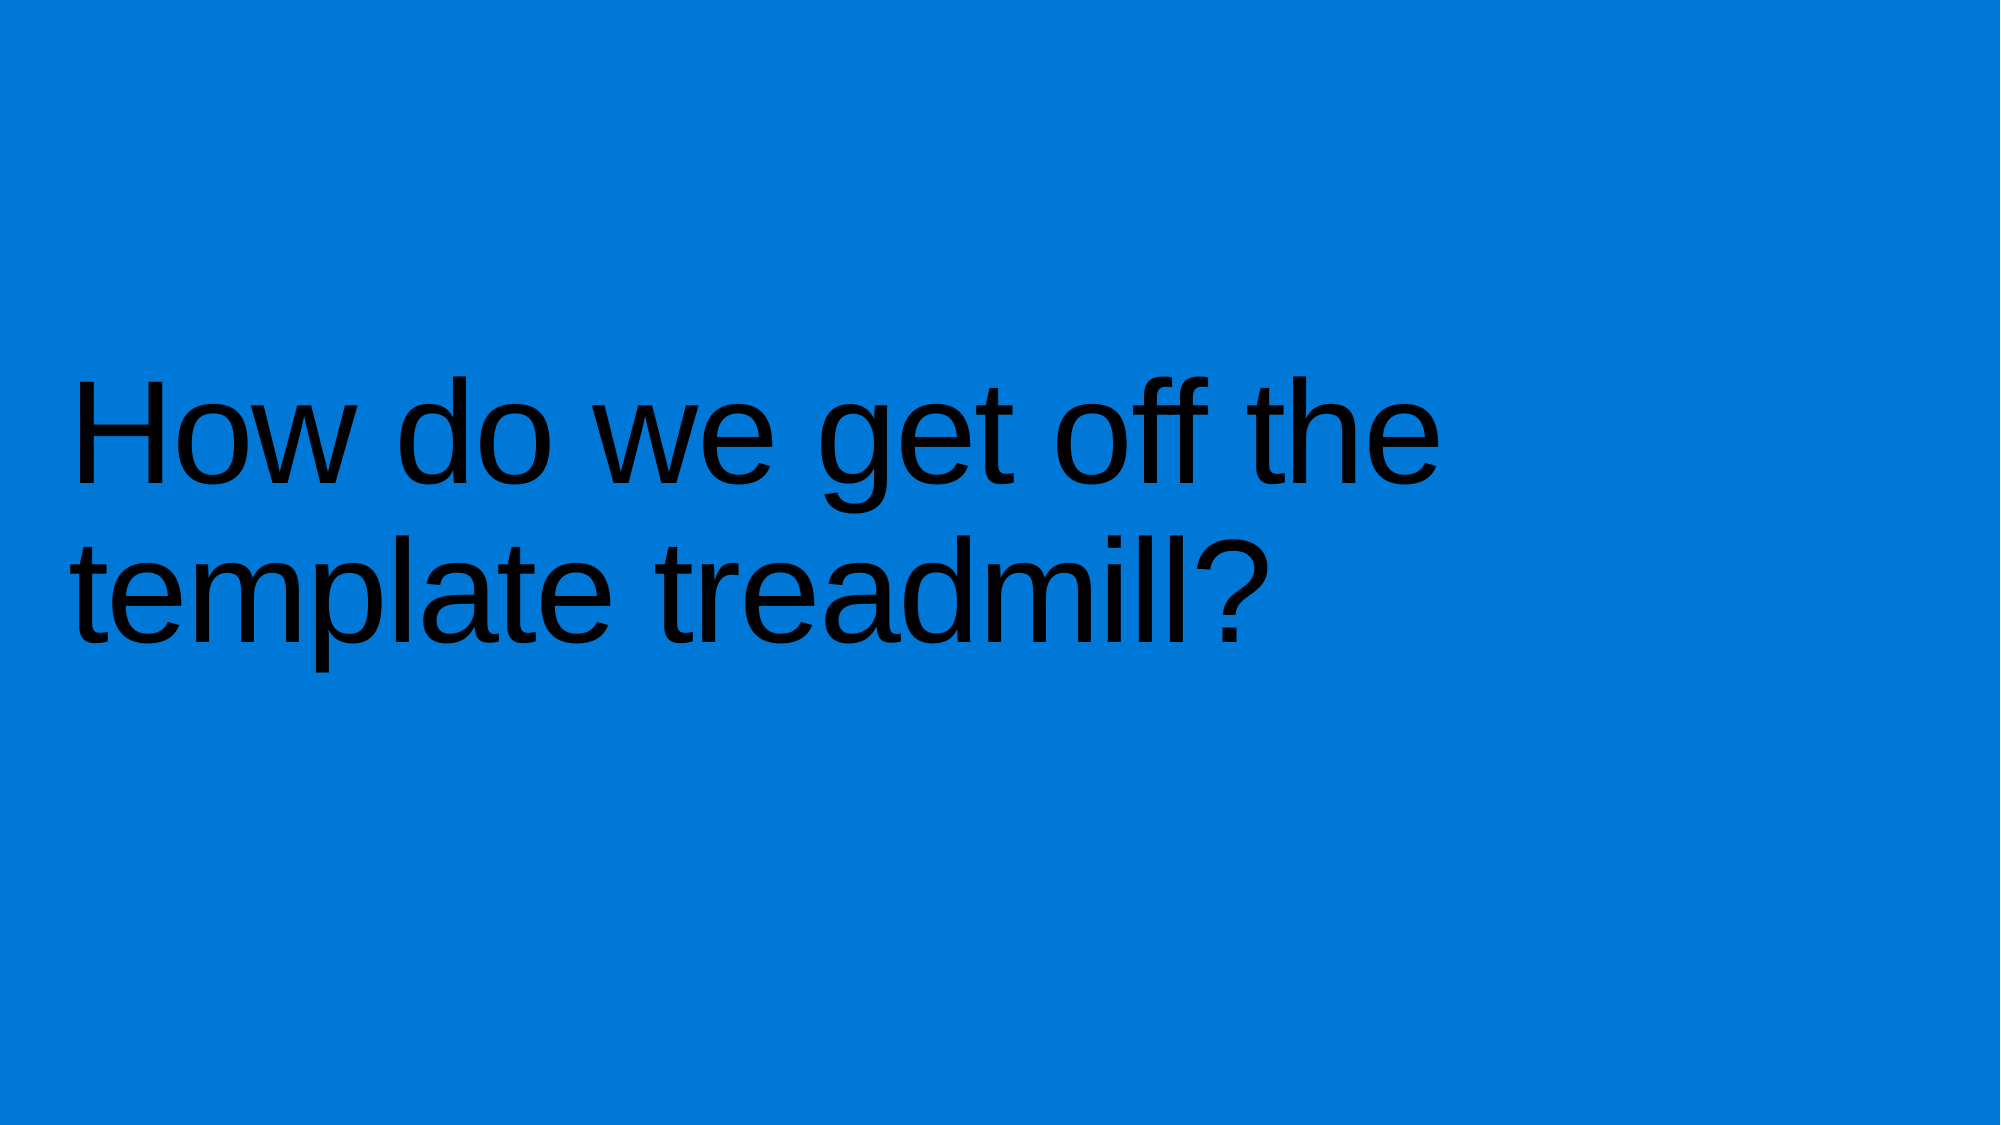

# How do we get off the template treadmill?